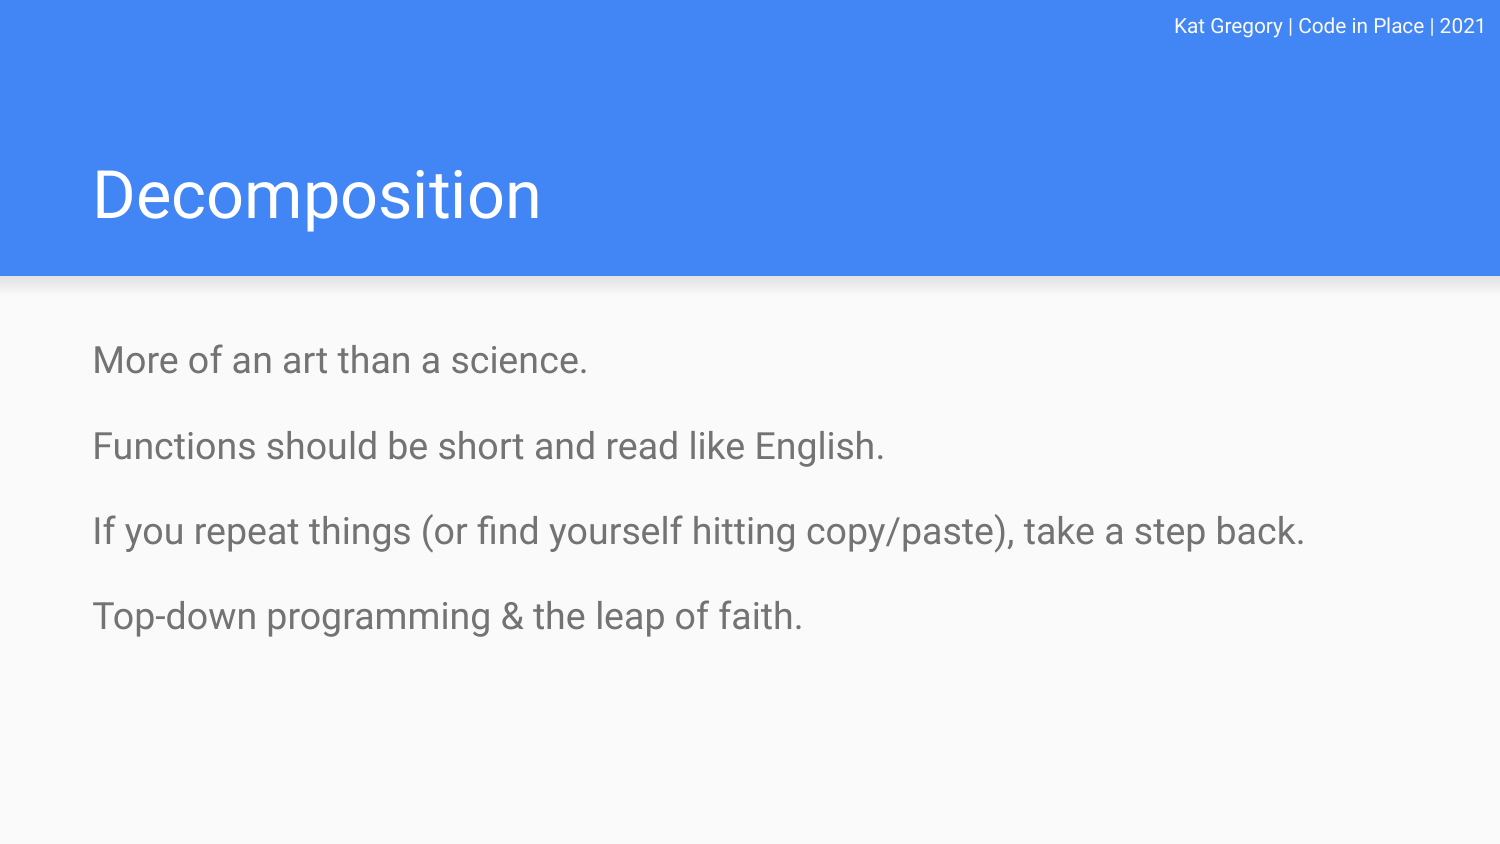

Kat Gregory | Code in Place | 2021
# Decomposition
More of an art than a science.
Functions should be short and read like English.
If you repeat things (or find yourself hitting copy/paste), take a step back.
Top-down programming & the leap of faith.